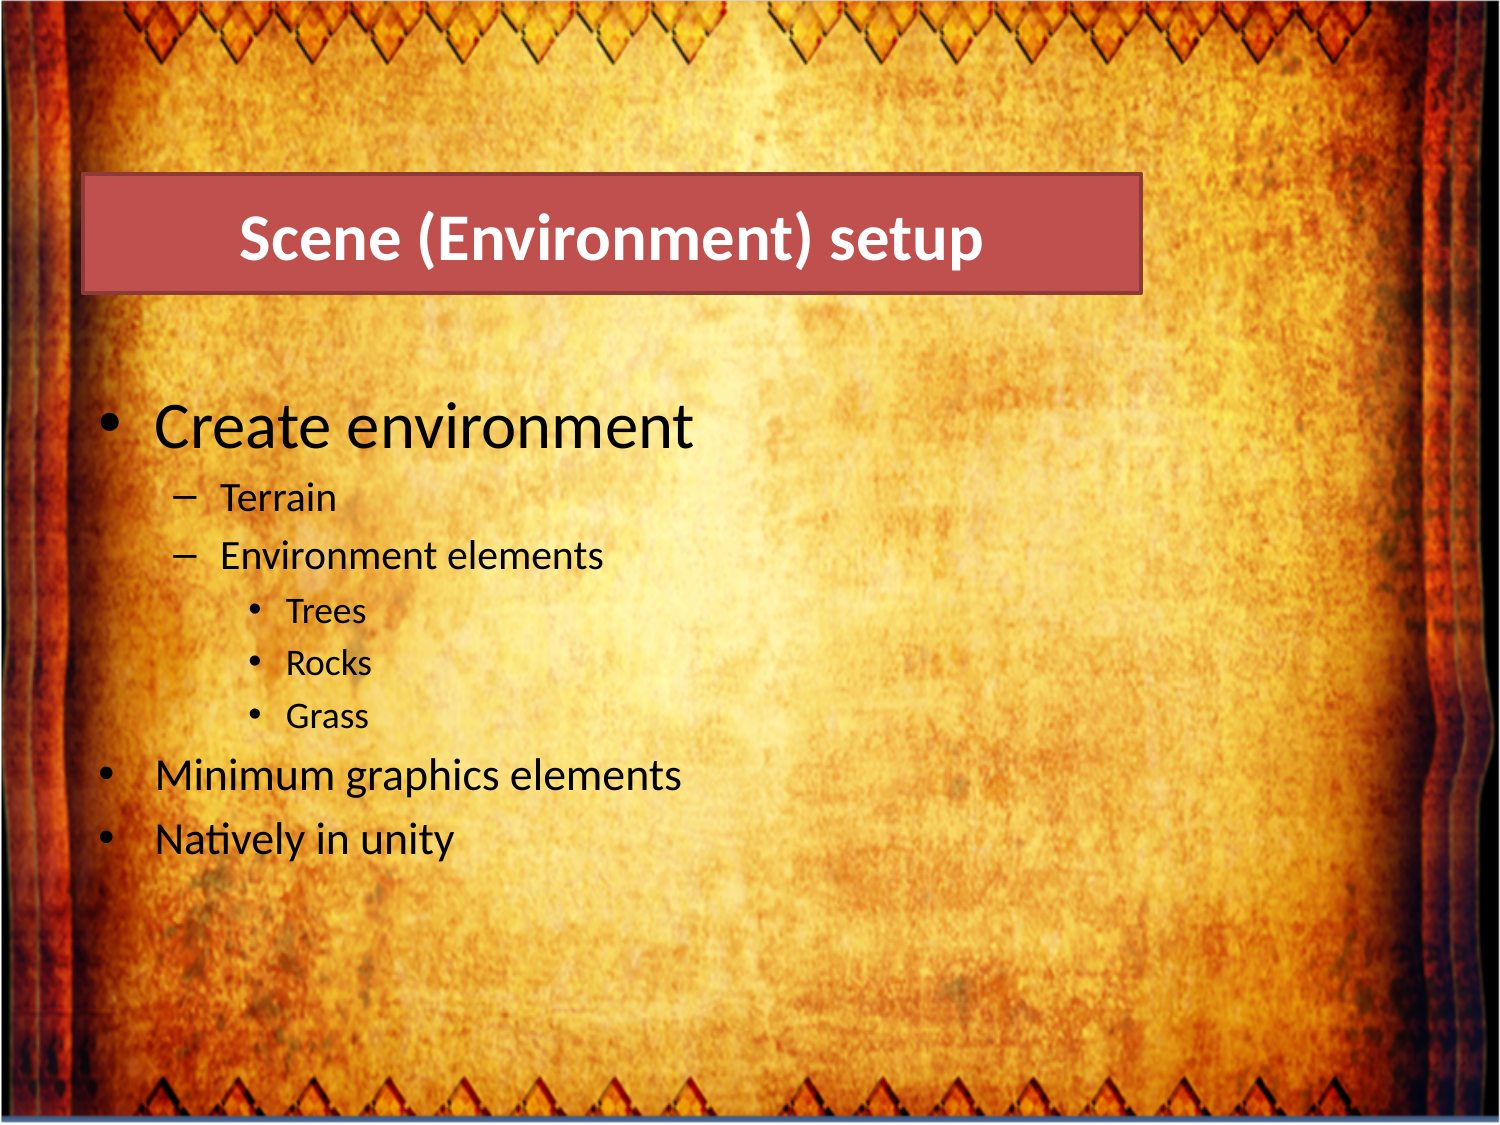

# Scene (Environment) setup
Create environment
Terrain
Environment elements
Trees
Rocks
Grass
Minimum graphics elements
Natively in unity